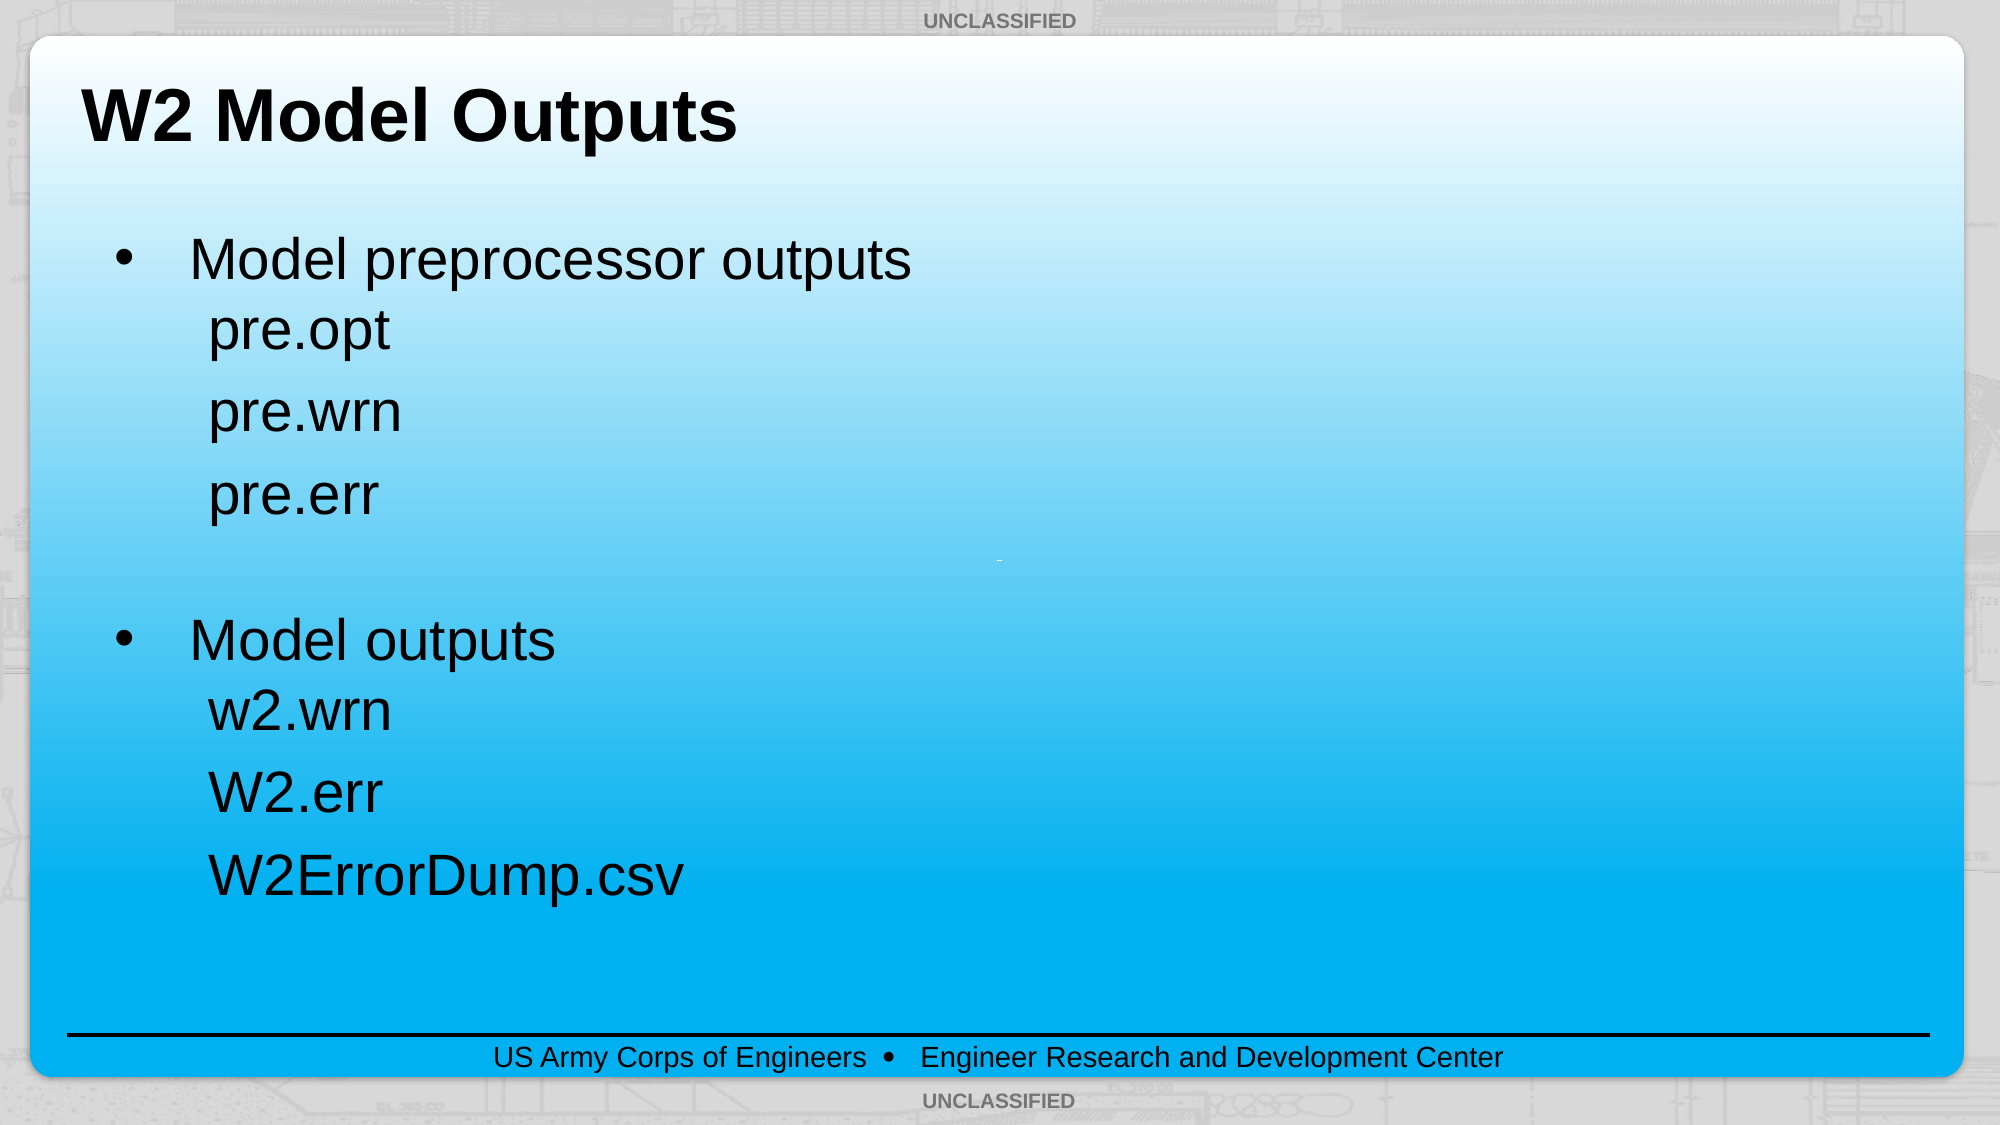

# W2 Model Outputs
Model preprocessor outputs
pre.opt
pre.wrn
pre.err
Model outputs
w2.wrn
W2.err
W2ErrorDump.csv